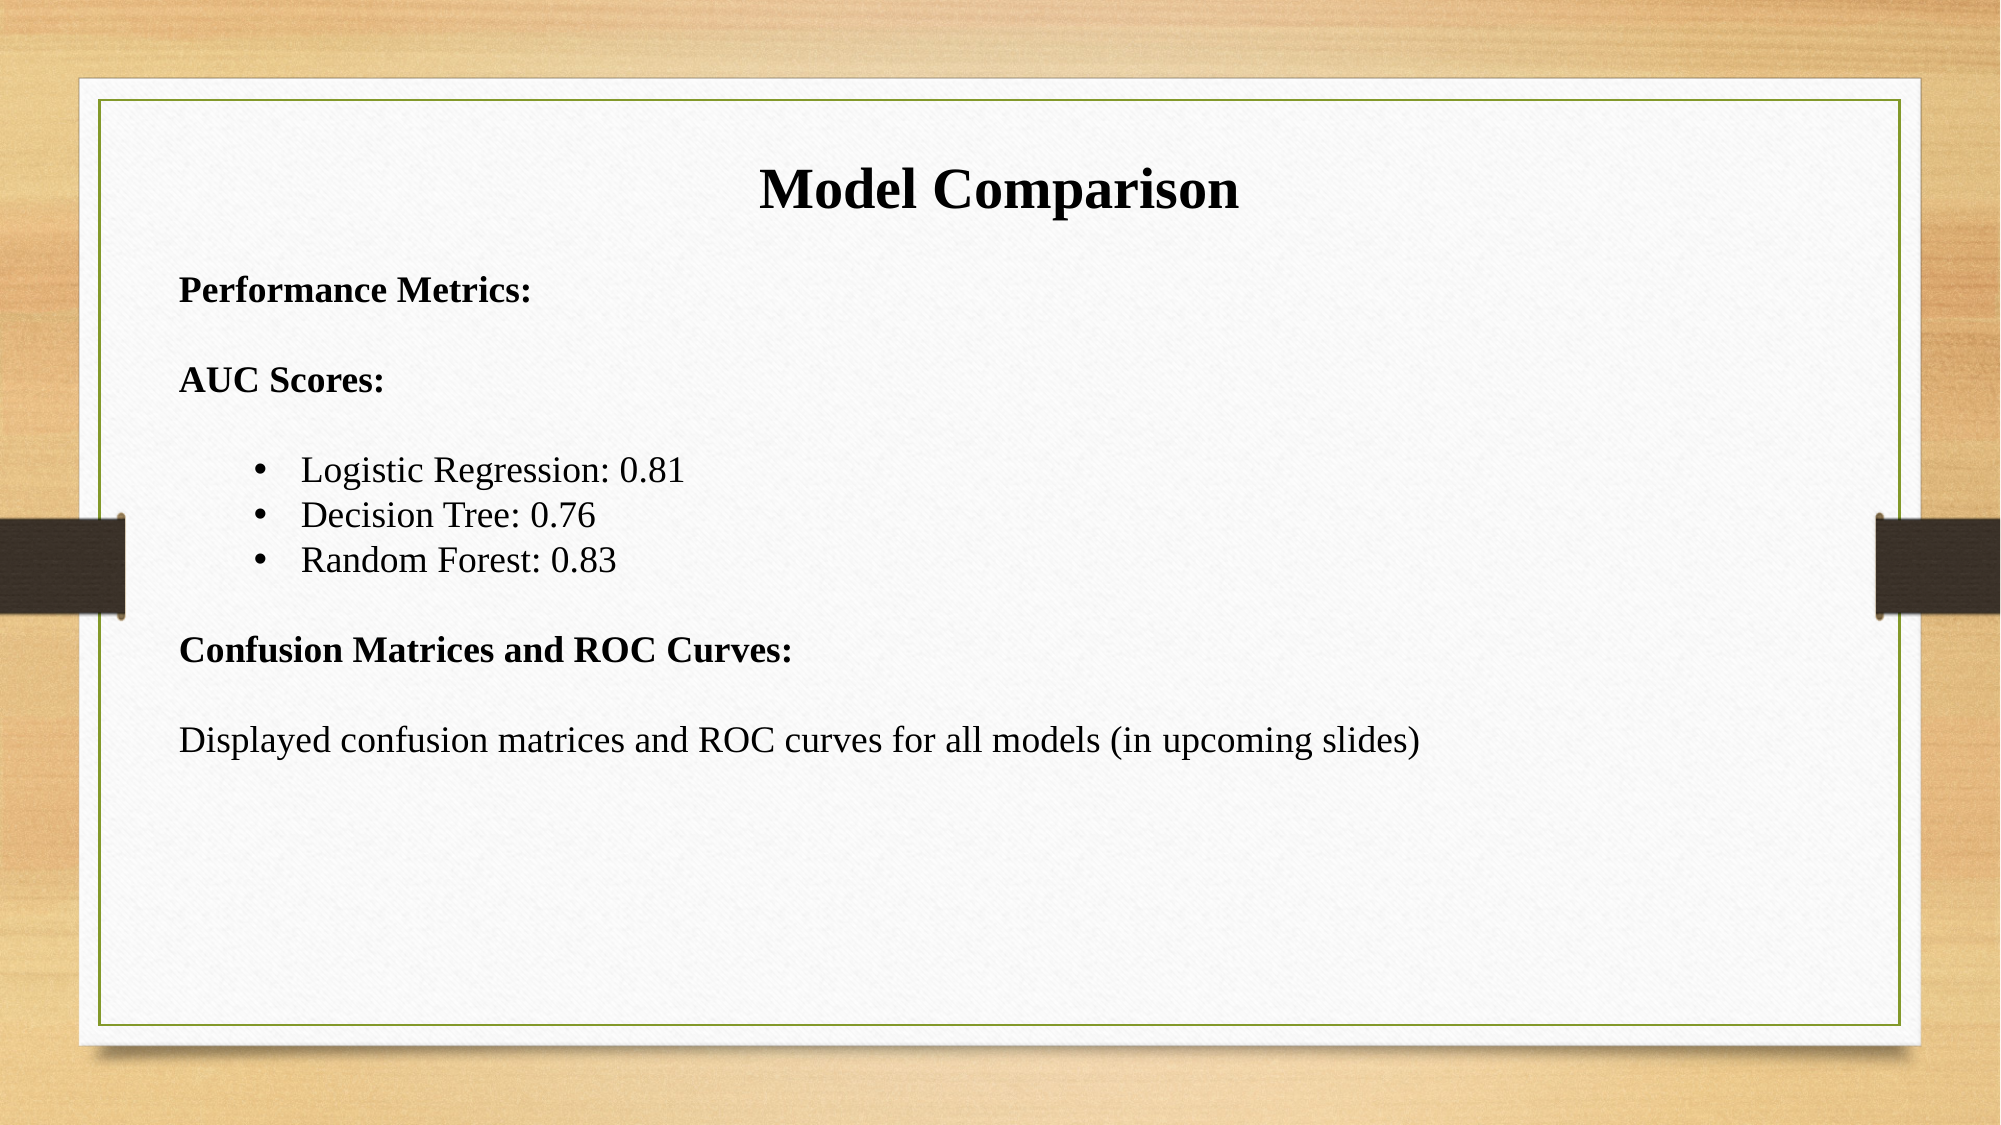

Model Comparison

Performance Metrics:

AUC Scores:

Logistic Regression: 0.81
Decision Tree: 0.76
Random Forest: 0.83

Confusion Matrices and ROC Curves:

Displayed confusion matrices and ROC curves for all models (in upcoming slides)